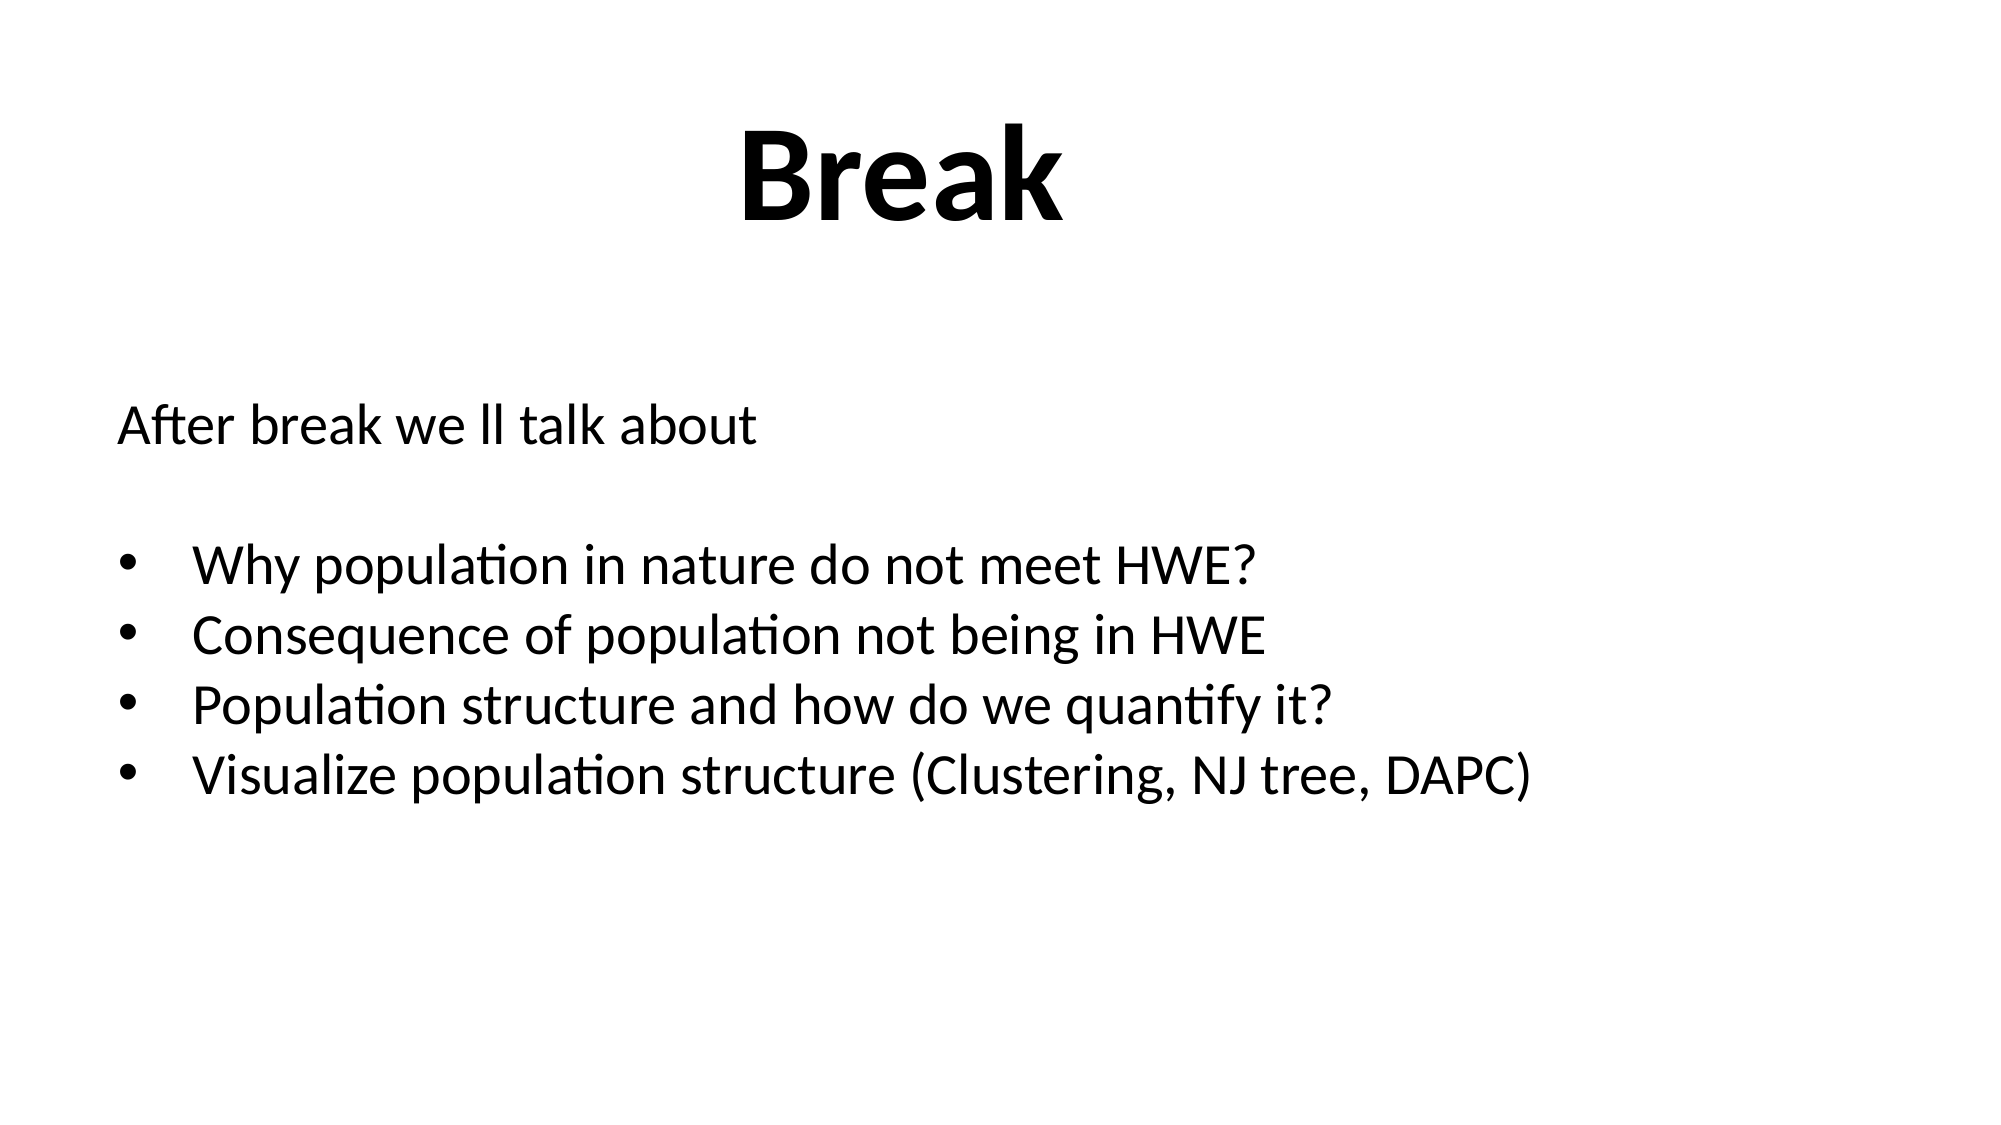

Break
After break we ll talk about

Why population in nature do not meet HWE?
Consequence of population not being in HWE
Population structure and how do we quantify it?
Visualize population structure (Clustering, NJ tree, DAPC)